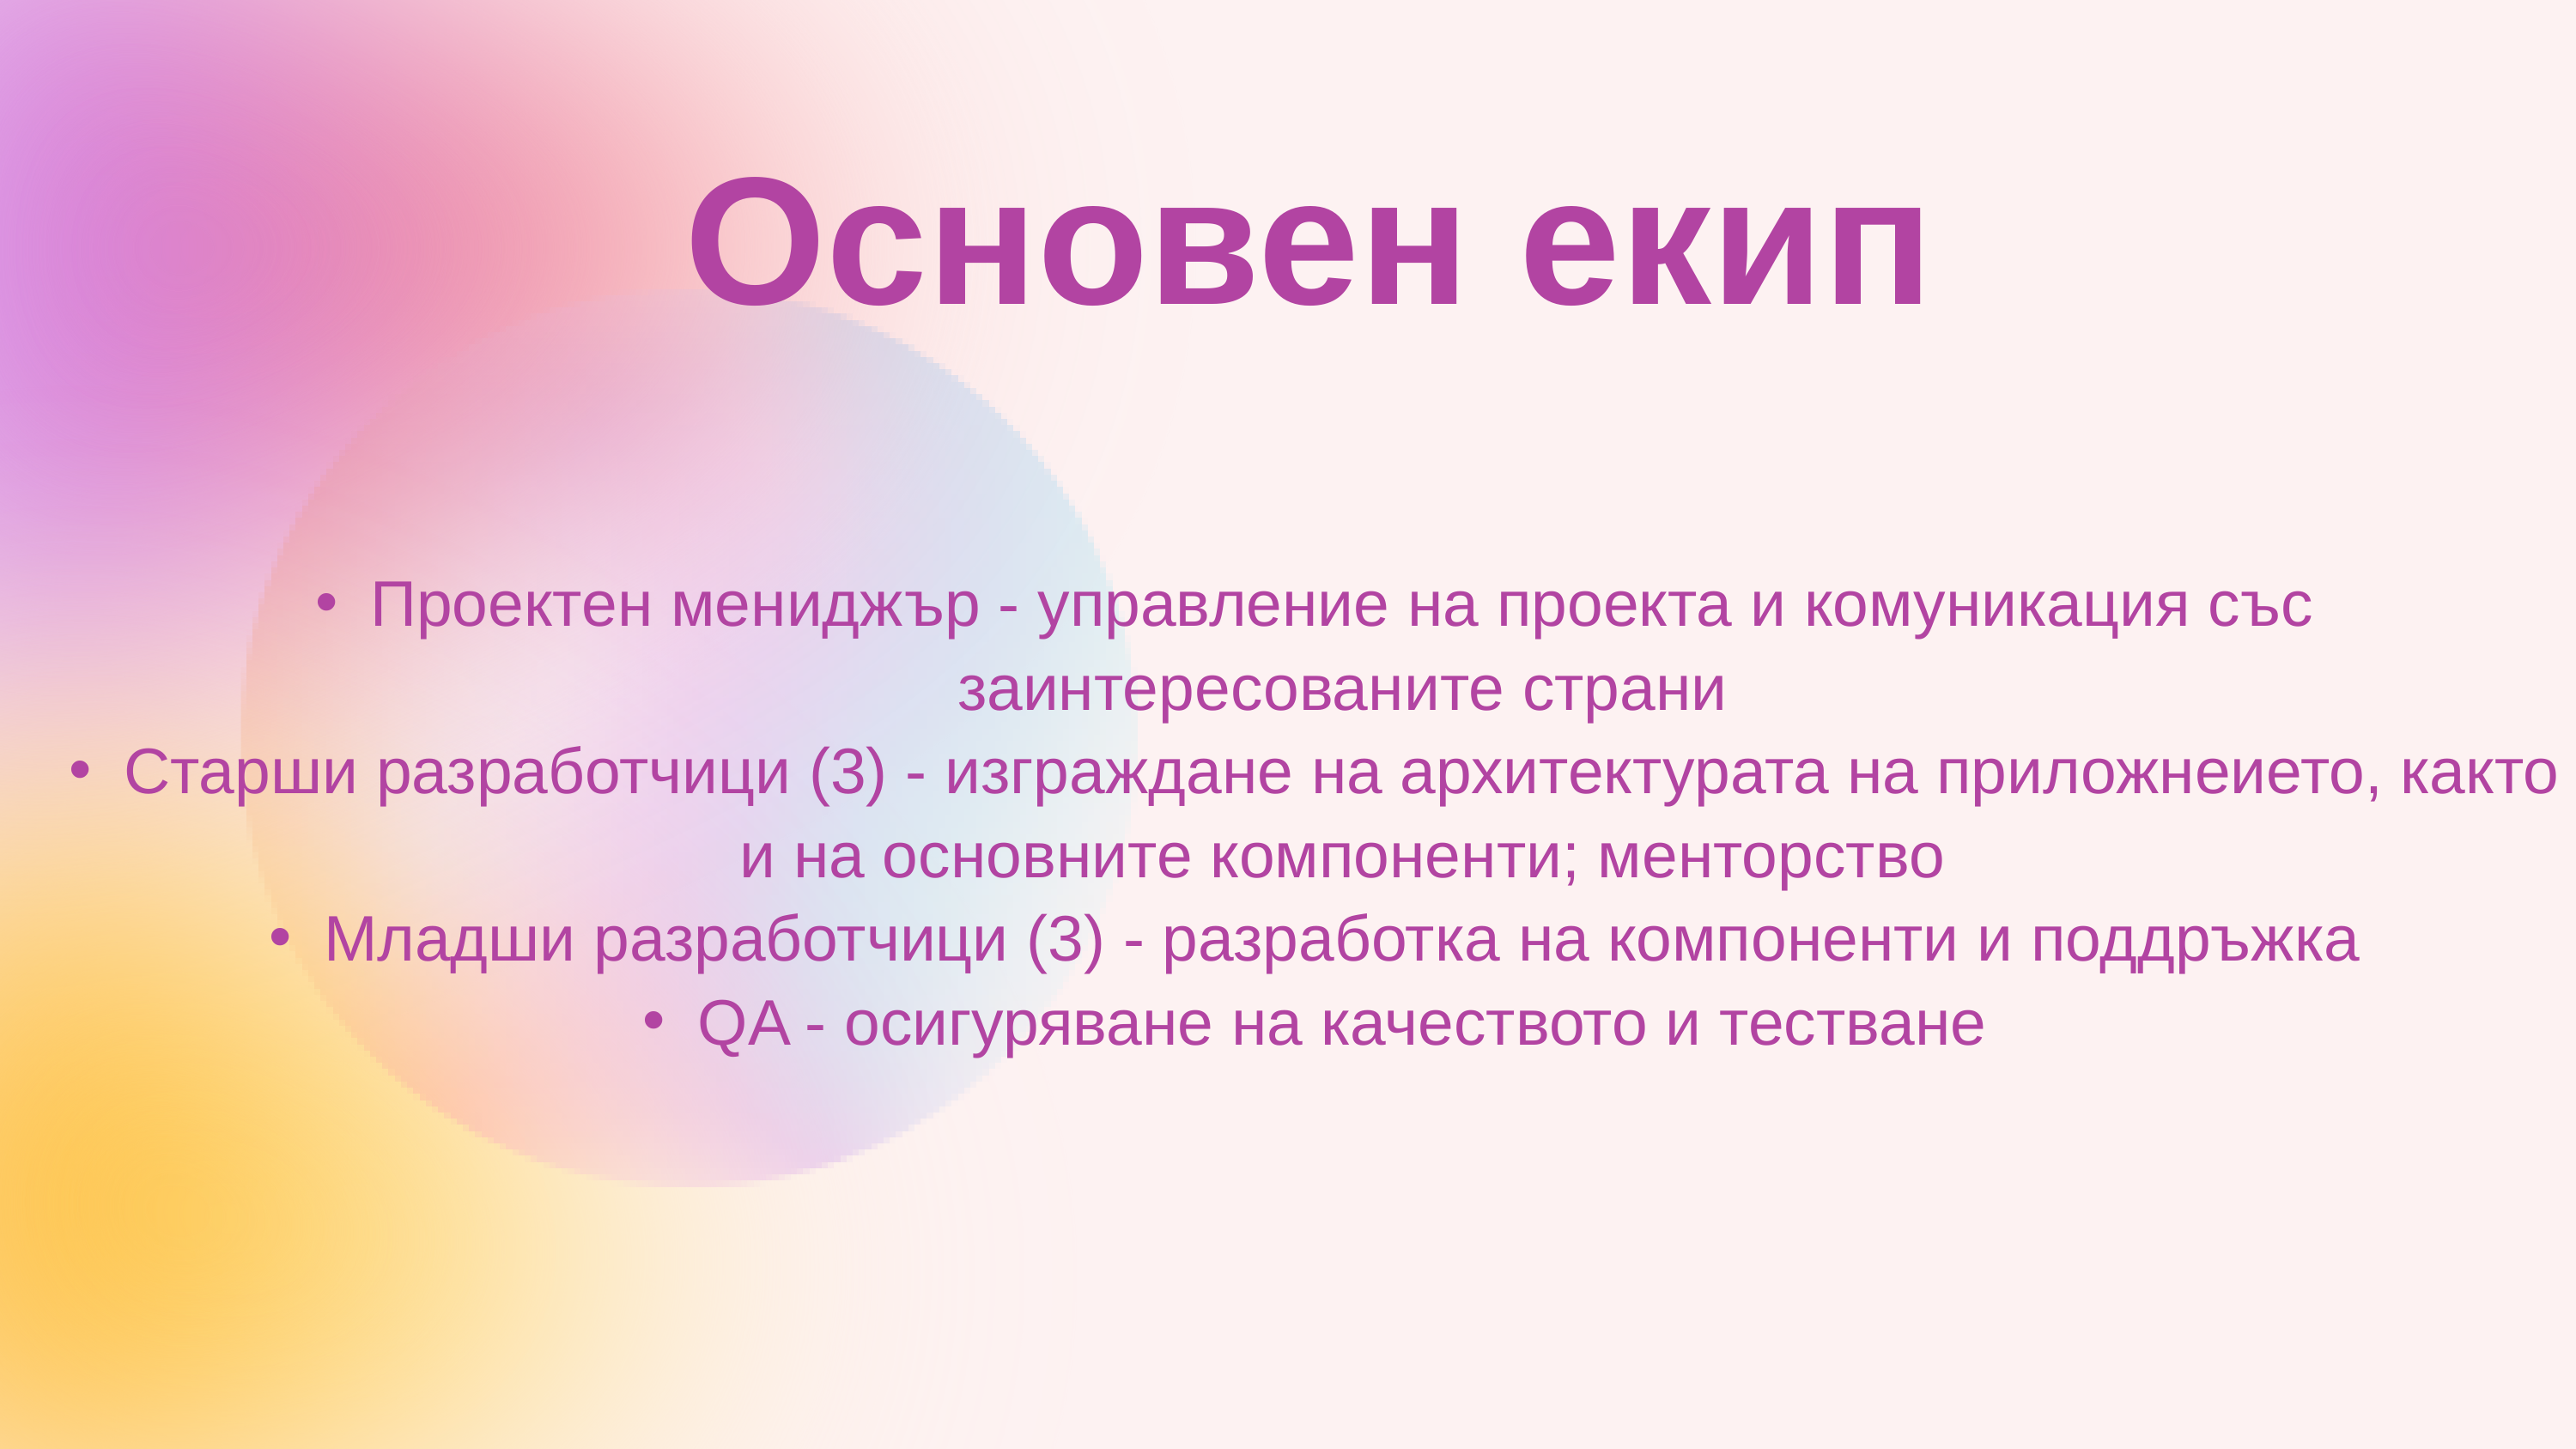

Основен екип

Проектен мениджър - управление на проекта и комуникация със заинтересованите страни
Старши разработчици (3) - изграждане на архитектурата на приложнеието, както и на основните компоненти; менторство
Младши разработчици (3) - разработка на компоненти и поддръжка
QA - осигуряване на качеството и тестване